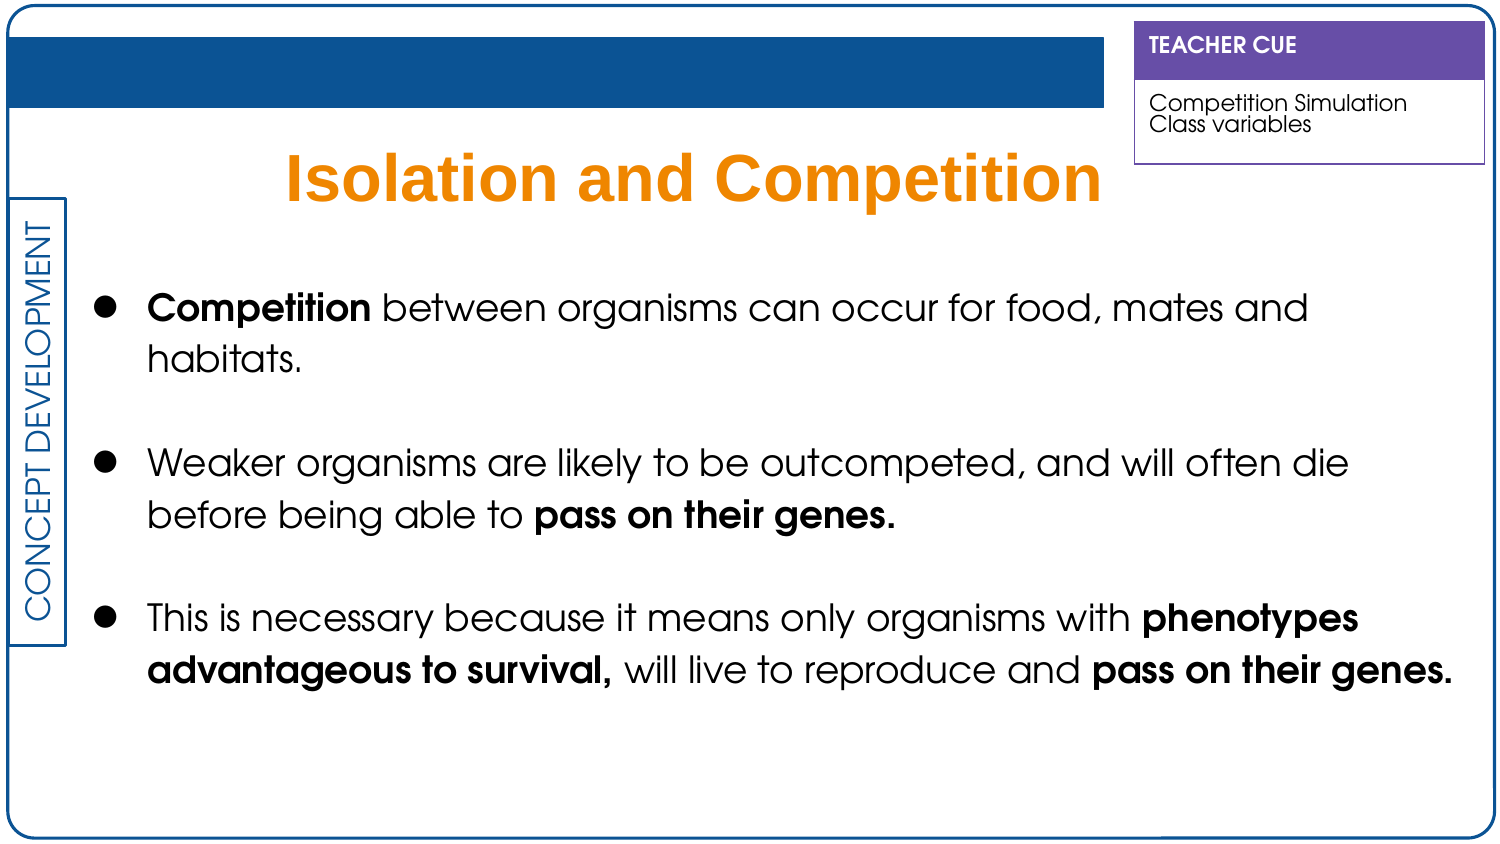

| TEACHER CUE |
| --- |
| Competition Simulation Class variables |

Isolation and Competition
Competition between organisms can occur for food, mates and habitats.

Weaker organisms are likely to be outcompeted, and will often die before being able to pass on their genes.

This is necessary because it means only organisms with phenotypes advantageous to survival, will live to reproduce and pass on their genes.